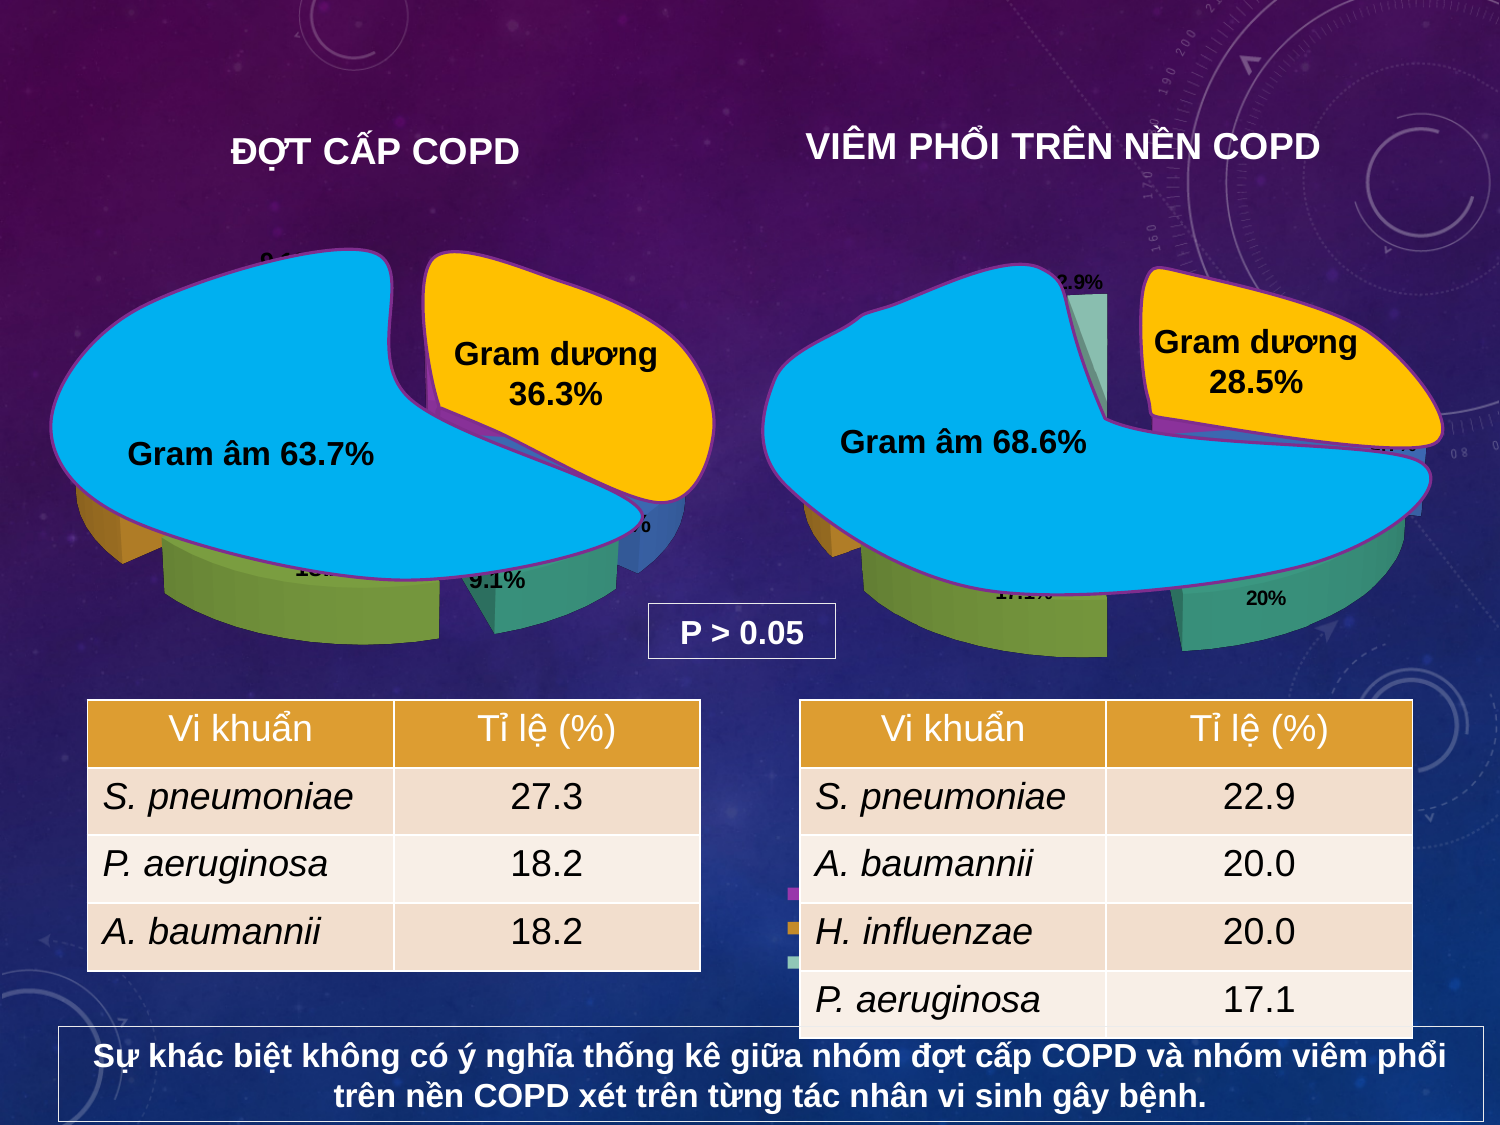

[unsupported chart]

[unsupported chart]

#

Gram dương 28.5%
Gram dương 36.3%
Gram âm 68.6%
Gram âm 63.7%
P > 0.05
| Vi khuẩn | Tỉ lệ (%) |
| --- | --- |
| S. pneumoniae | 27.3 |
| P. aeruginosa | 18.2 |
| A. baumannii | 18.2 |
| Vi khuẩn | Tỉ lệ (%) |
| --- | --- |
| S. pneumoniae | 22.9 |
| A. baumannii | 20.0 |
| H. influenzae | 20.0 |
| P. aeruginosa | 17.1 |
26
Sự khác biệt không có ý nghĩa thống kê giữa nhóm đợt cấp COPD và nhóm viêm phổi trên nền COPD xét trên từng tác nhân vi sinh gây bệnh.